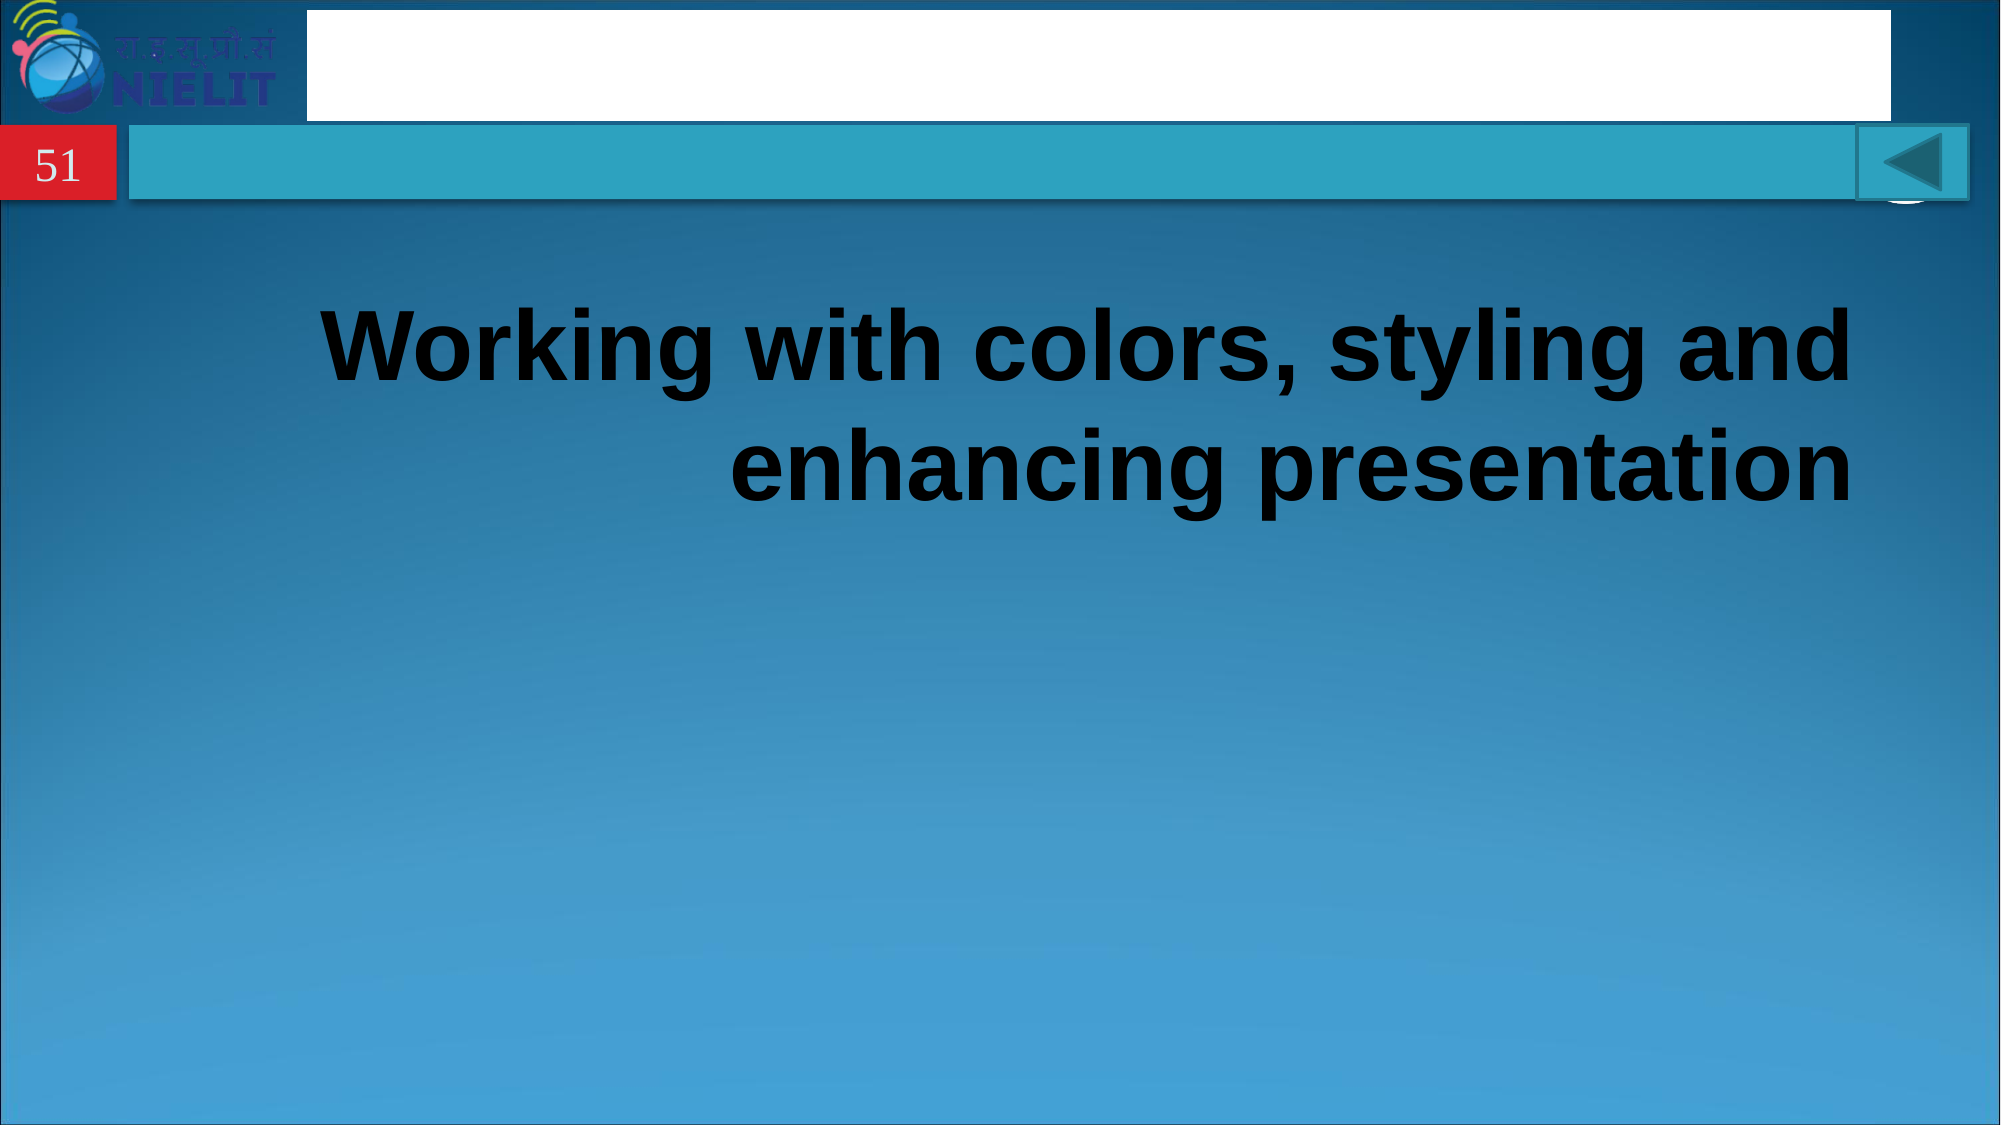

51
# Working with colors, styling and enhancing presentation